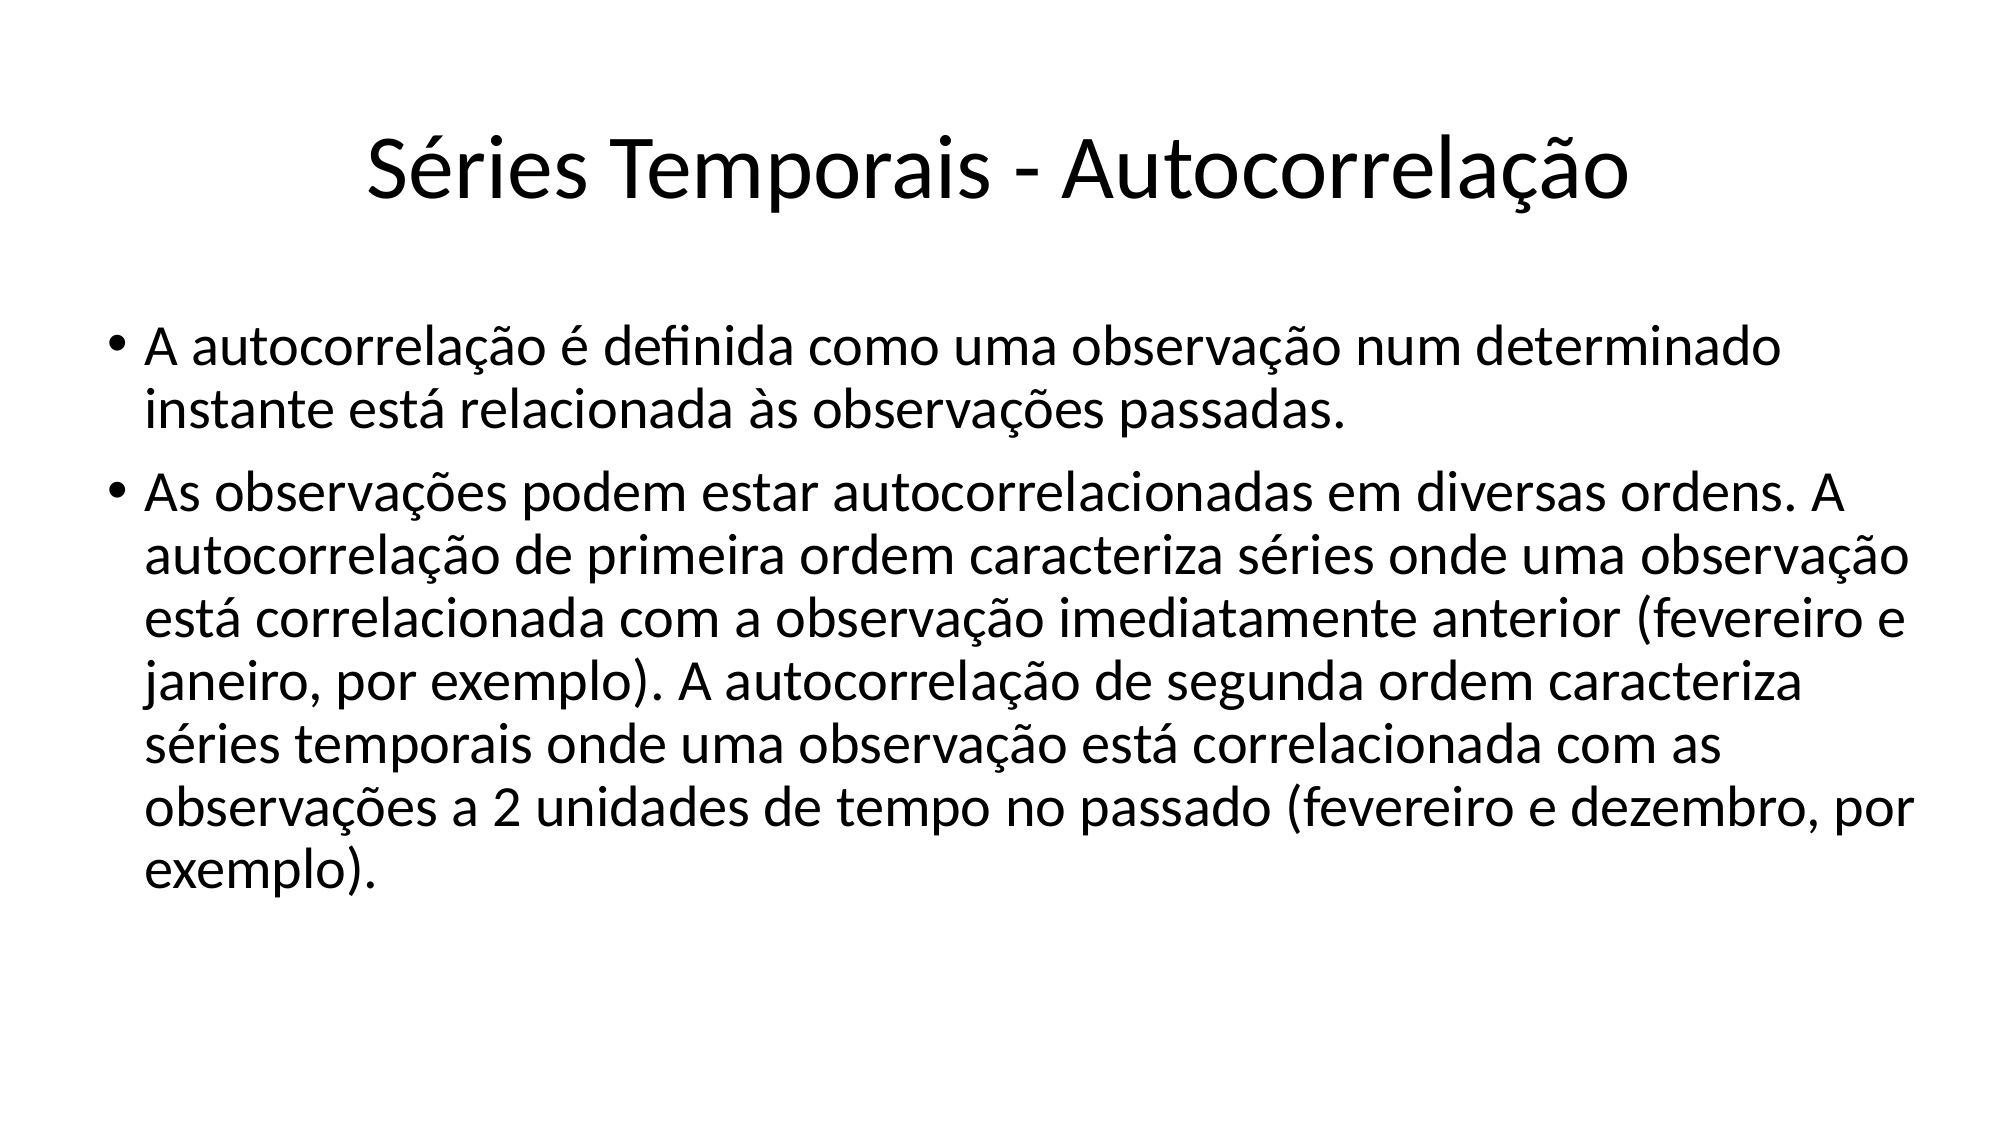

# Séries Temporais - Autocorrelação
A autocorrelação é definida como uma observação num determinado instante está relacionada às observações passadas.
As observações podem estar autocorrelacionadas em diversas ordens. A autocorrelação de primeira ordem caracteriza séries onde uma observação está correlacionada com a observação imediatamente anterior (fevereiro e janeiro, por exemplo). A autocorrelação de segunda ordem caracteriza séries temporais onde uma observação está correlacionada com as observações a 2 unidades de tempo no passado (fevereiro e dezembro, por exemplo).